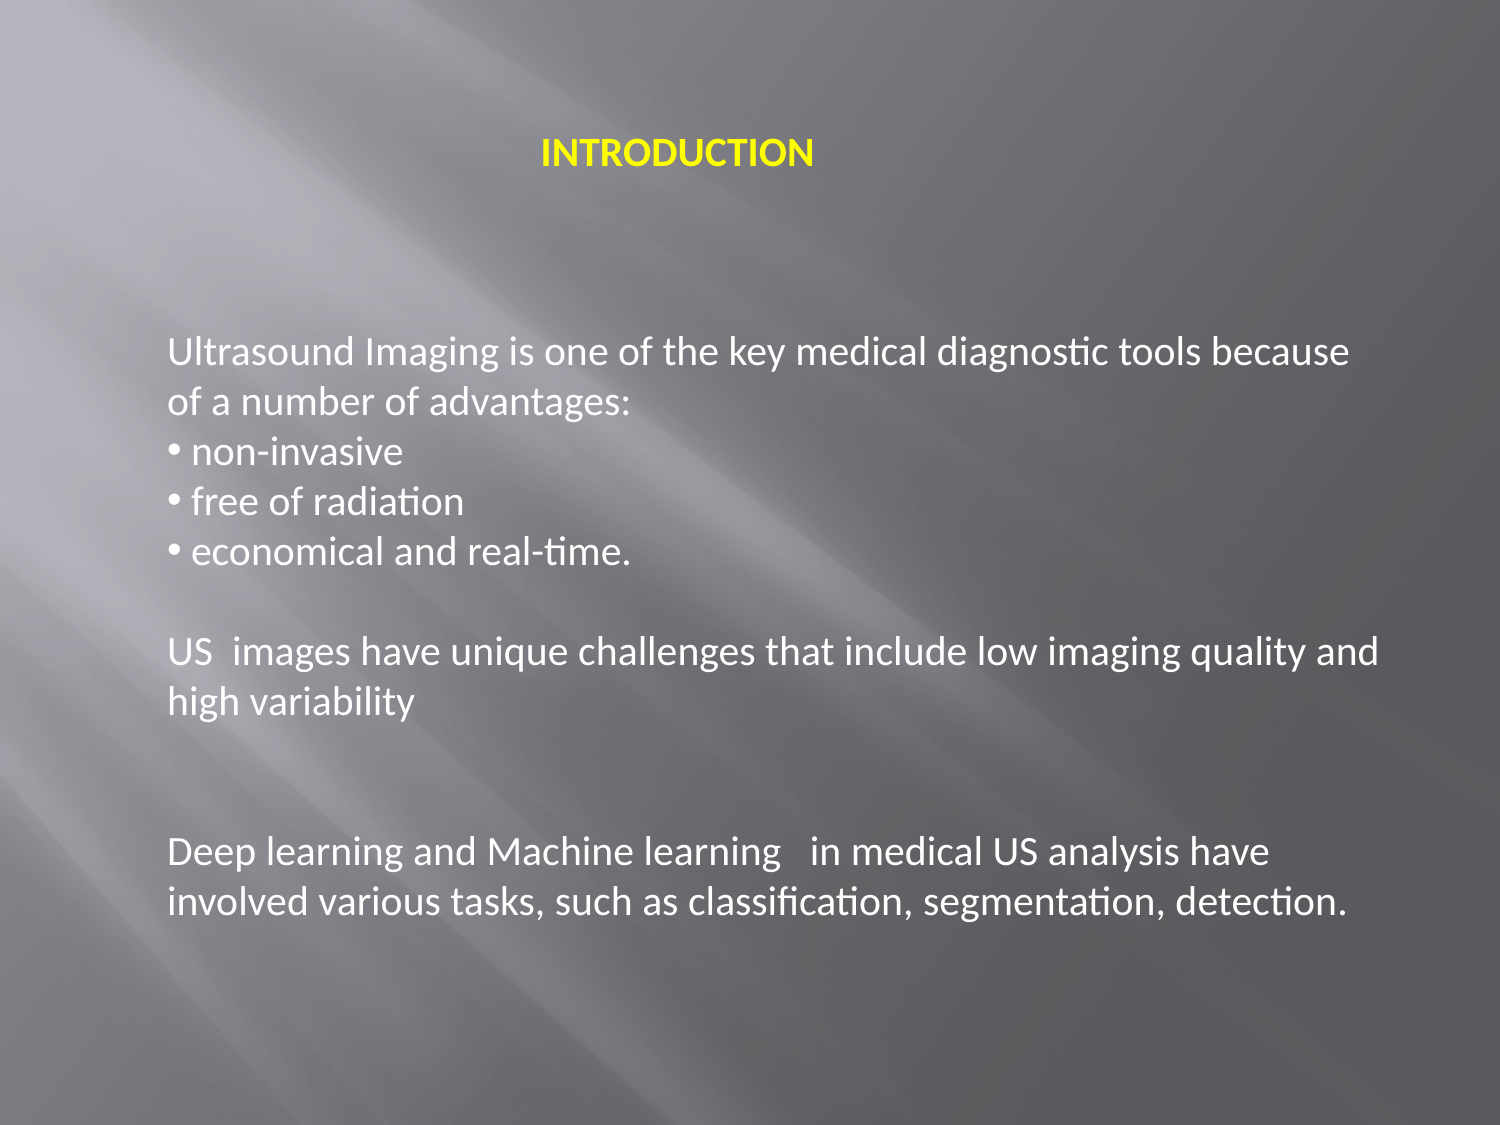

INTRODUCTION
Ultrasound Imaging is one of the key medical diagnostic tools because of a number of advantages:
 non-invasive
 free of radiation
 economical and real-time.

US  images have unique challenges that include low imaging quality and high variability

Deep learning and Machine learning   in medical US analysis have involved various tasks, such as classification, segmentation, detection.